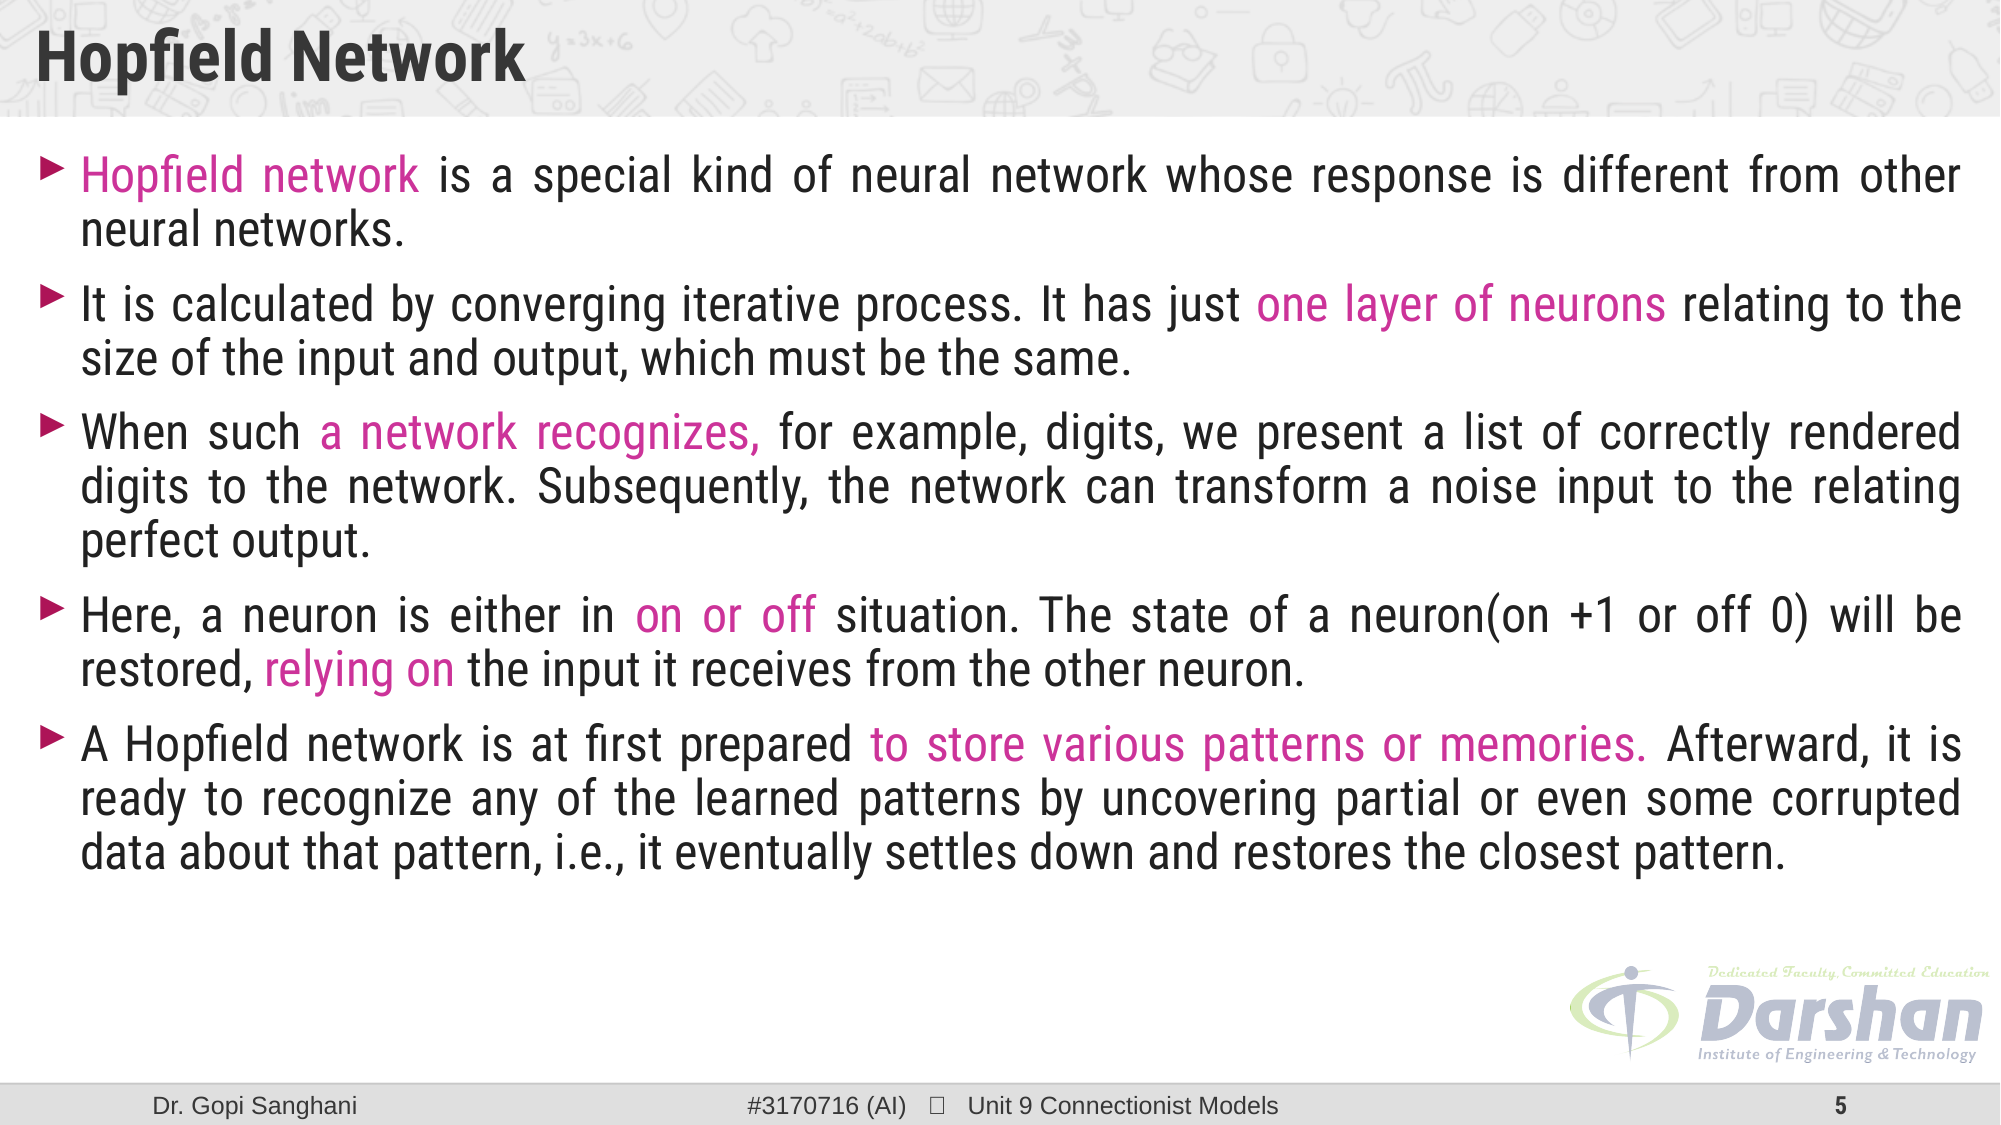

# Hopfield Network
Hopfield network is a special kind of neural network whose response is different from other neural networks.
It is calculated by converging iterative process. It has just one layer of neurons relating to the size of the input and output, which must be the same.
When such a network recognizes, for example, digits, we present a list of correctly rendered digits to the network. Subsequently, the network can transform a noise input to the relating perfect output.
Here, a neuron is either in on or off situation. The state of a neuron(on +1 or off 0) will be restored, relying on the input it receives from the other neuron.
A Hopfield network is at first prepared to store various patterns or memories. Afterward, it is ready to recognize any of the learned patterns by uncovering partial or even some corrupted data about that pattern, i.e., it eventually settles down and restores the closest pattern.